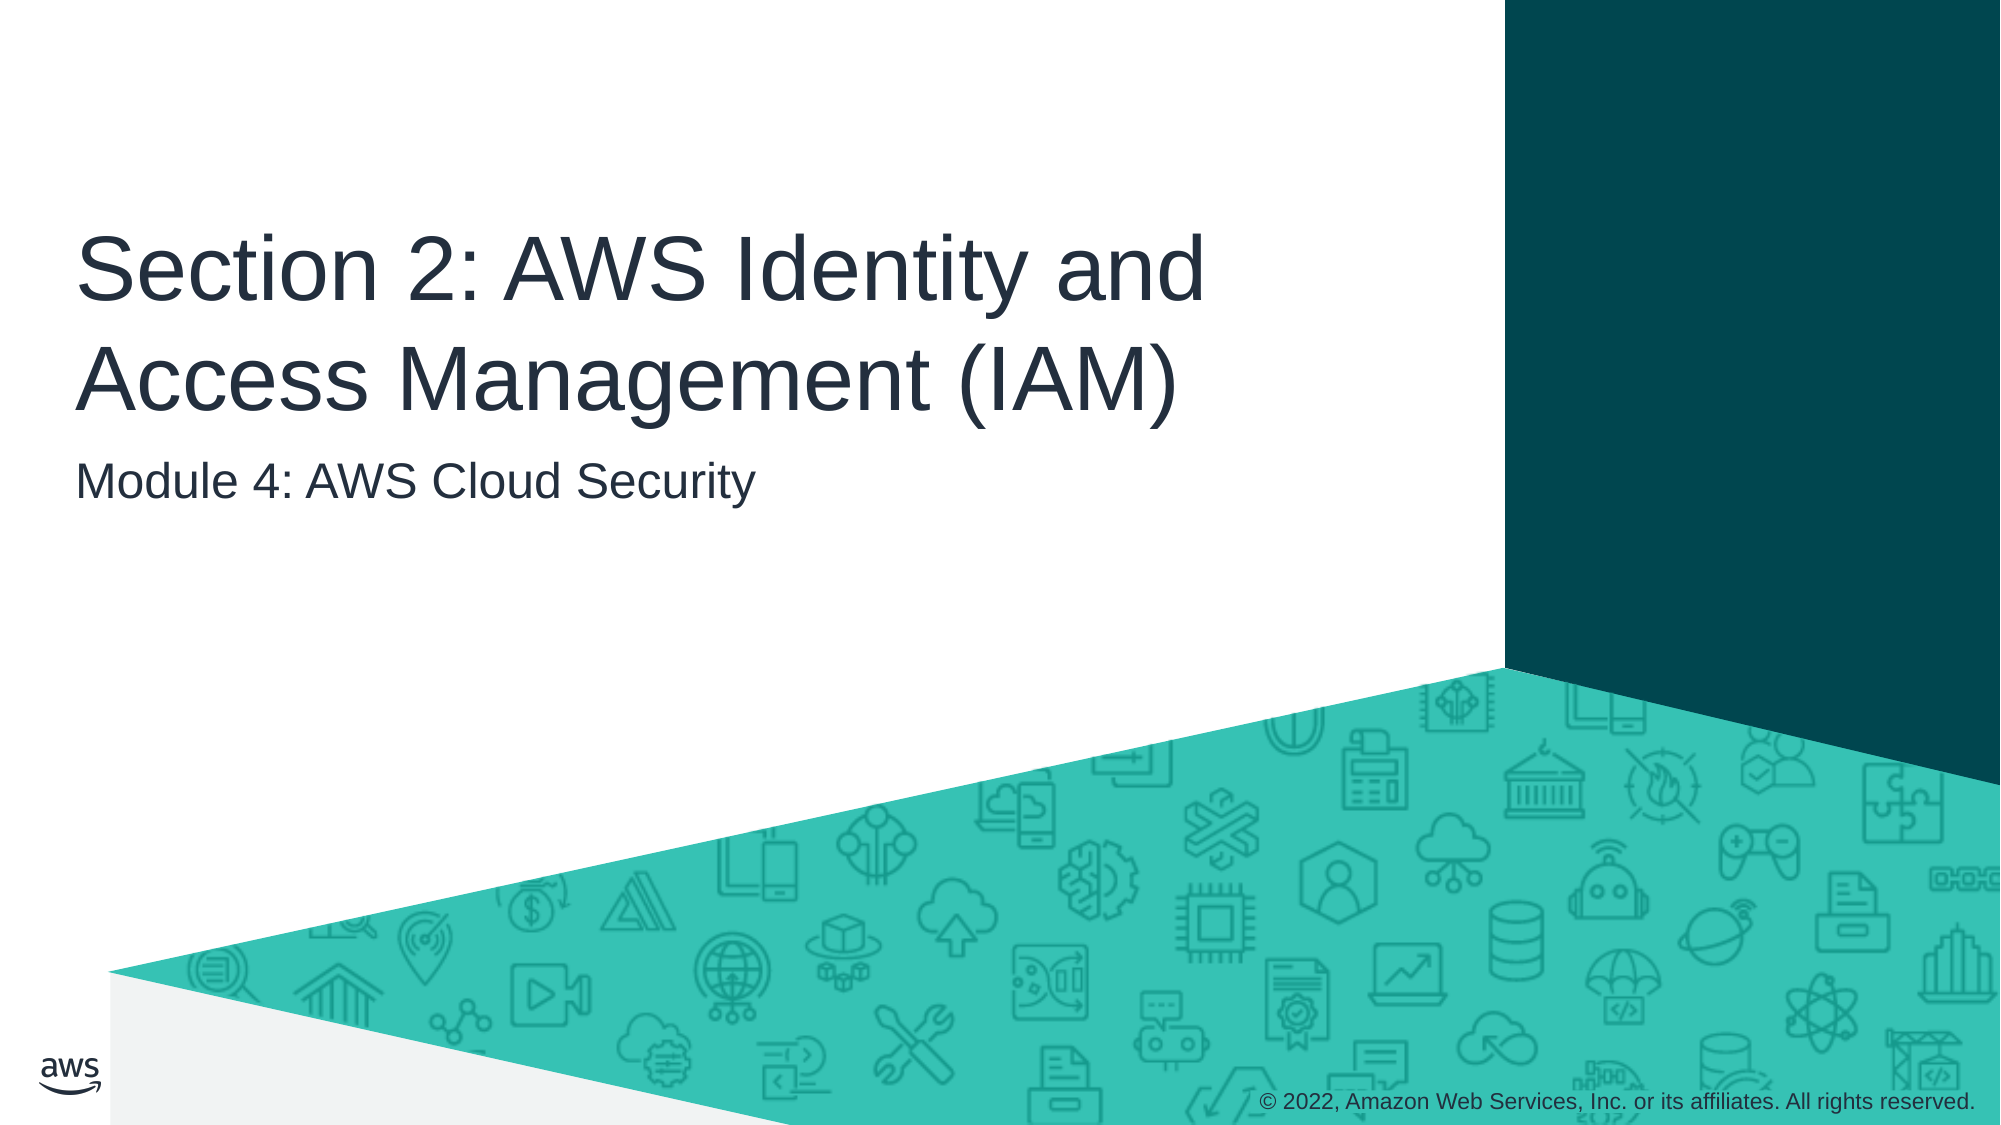

# Section 2: AWS Identity and Access Management (IAM)
Module 4: AWS Cloud Security